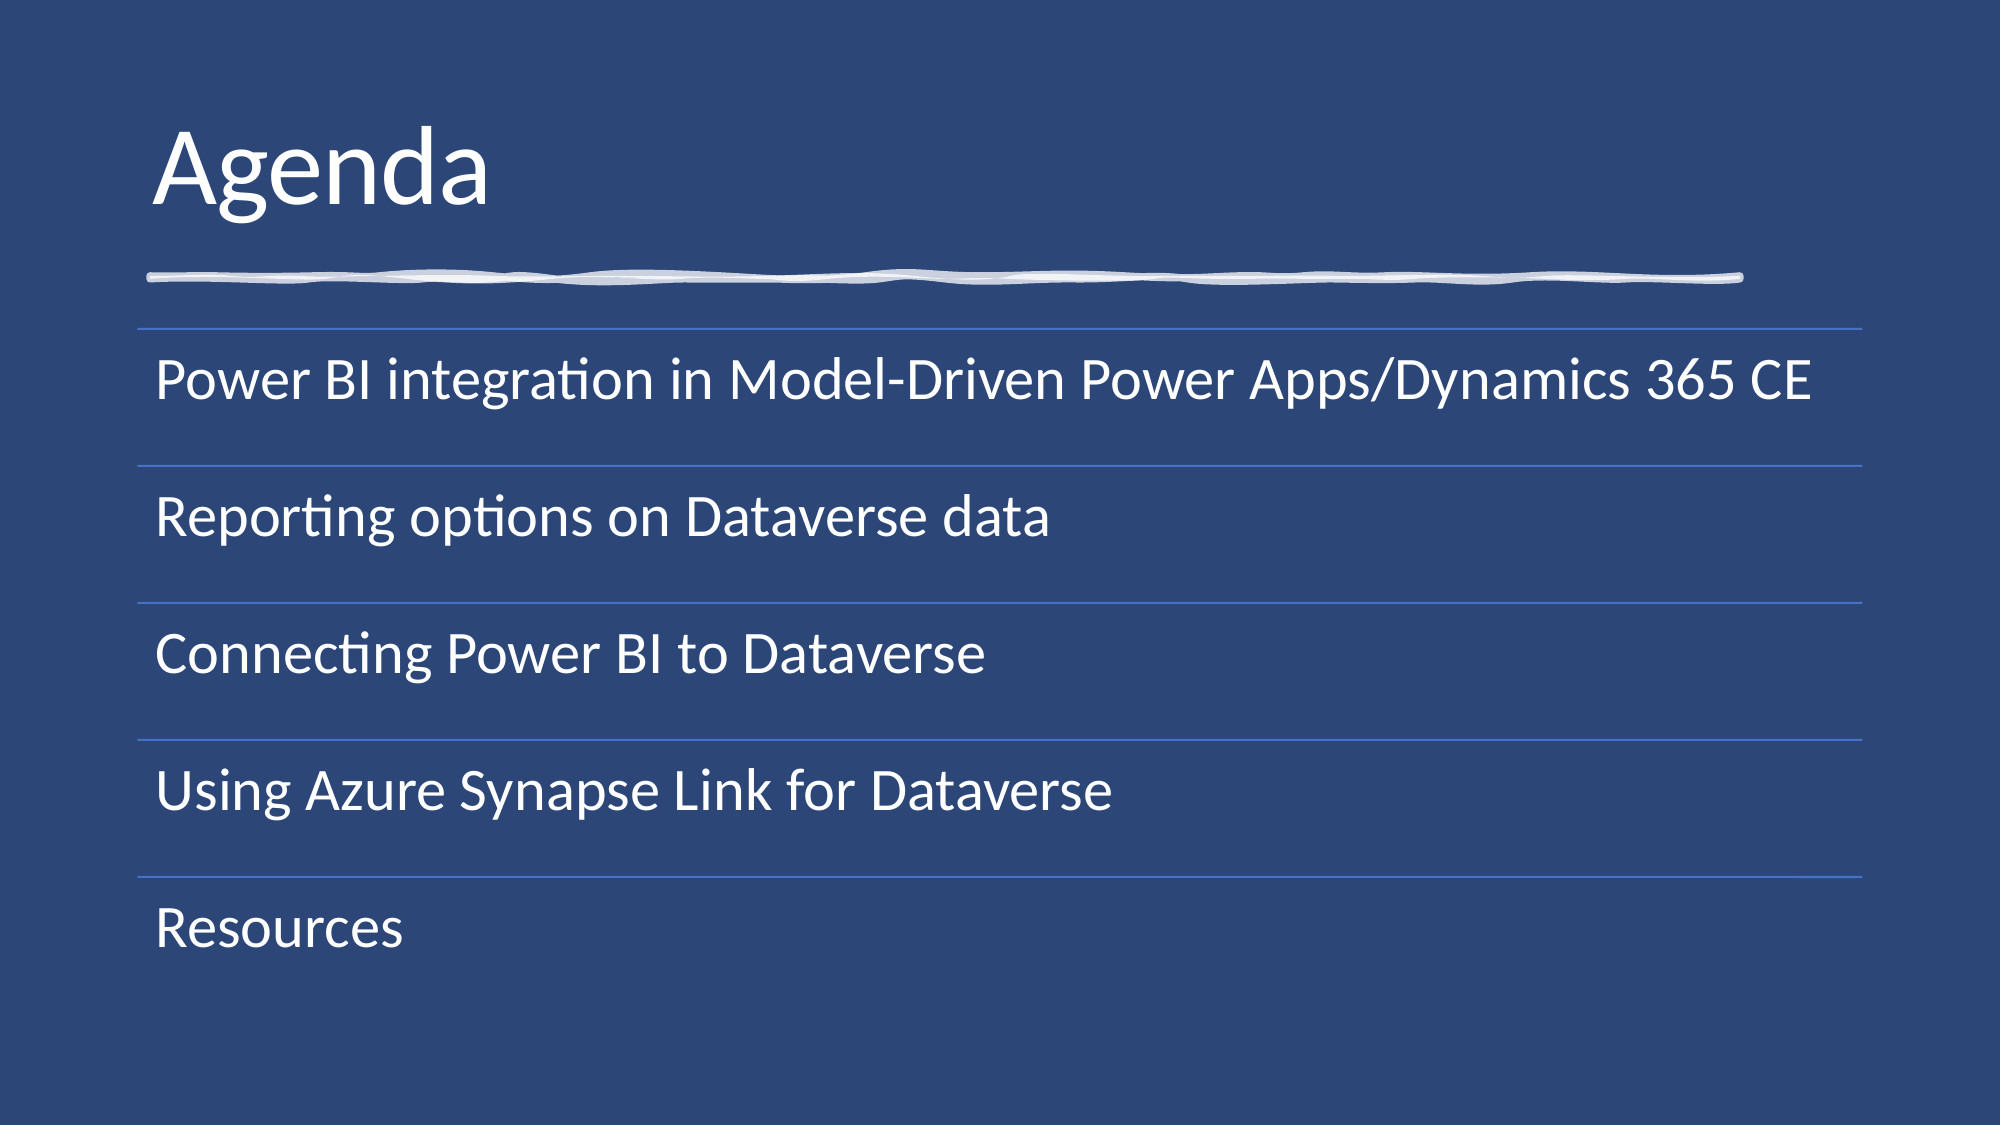

# Agenda

Power BI integration in Model-Driven Power Apps/Dynamics 365 CE
Reporting options on Dataverse data
Connecting Power BI to Dataverse
Using Azure Synapse Link for Dataverse
Resources